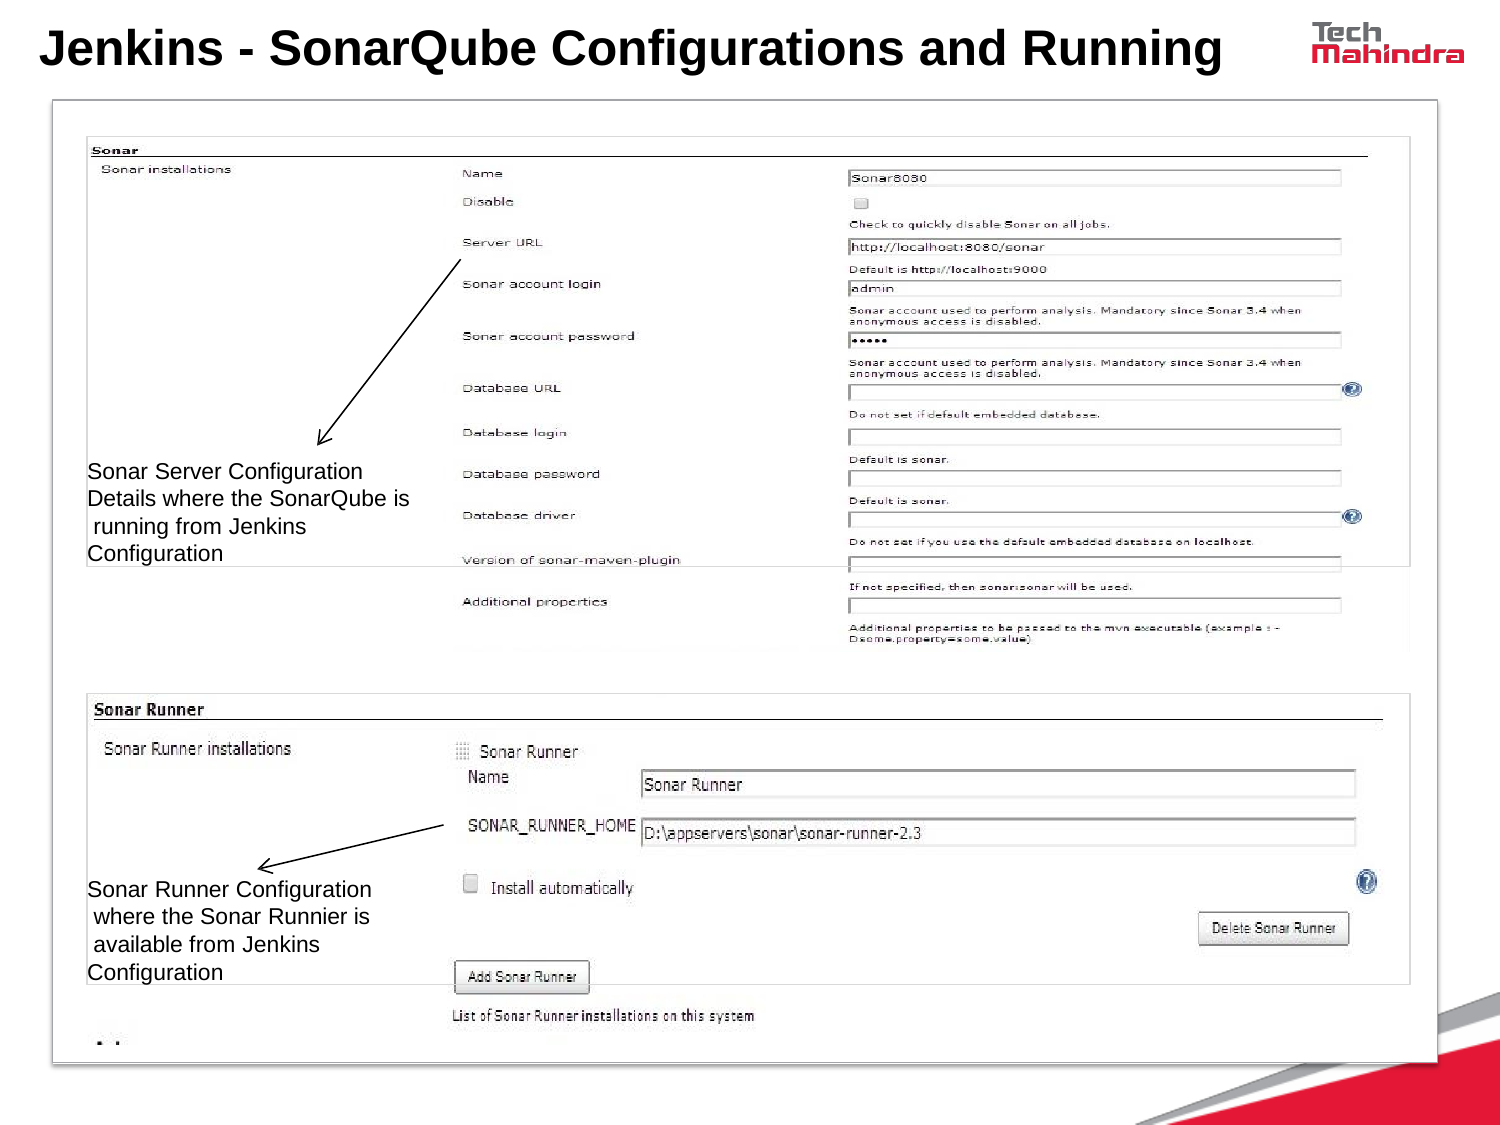

# Jenkins - SonarQube Configurations and Running

Sonar Server Configuration  Details where the SonarQube is  running from Jenkins  Configuration

Sonar Runner Configuration  where the Sonar Runnier is  available from Jenkins  Configuration